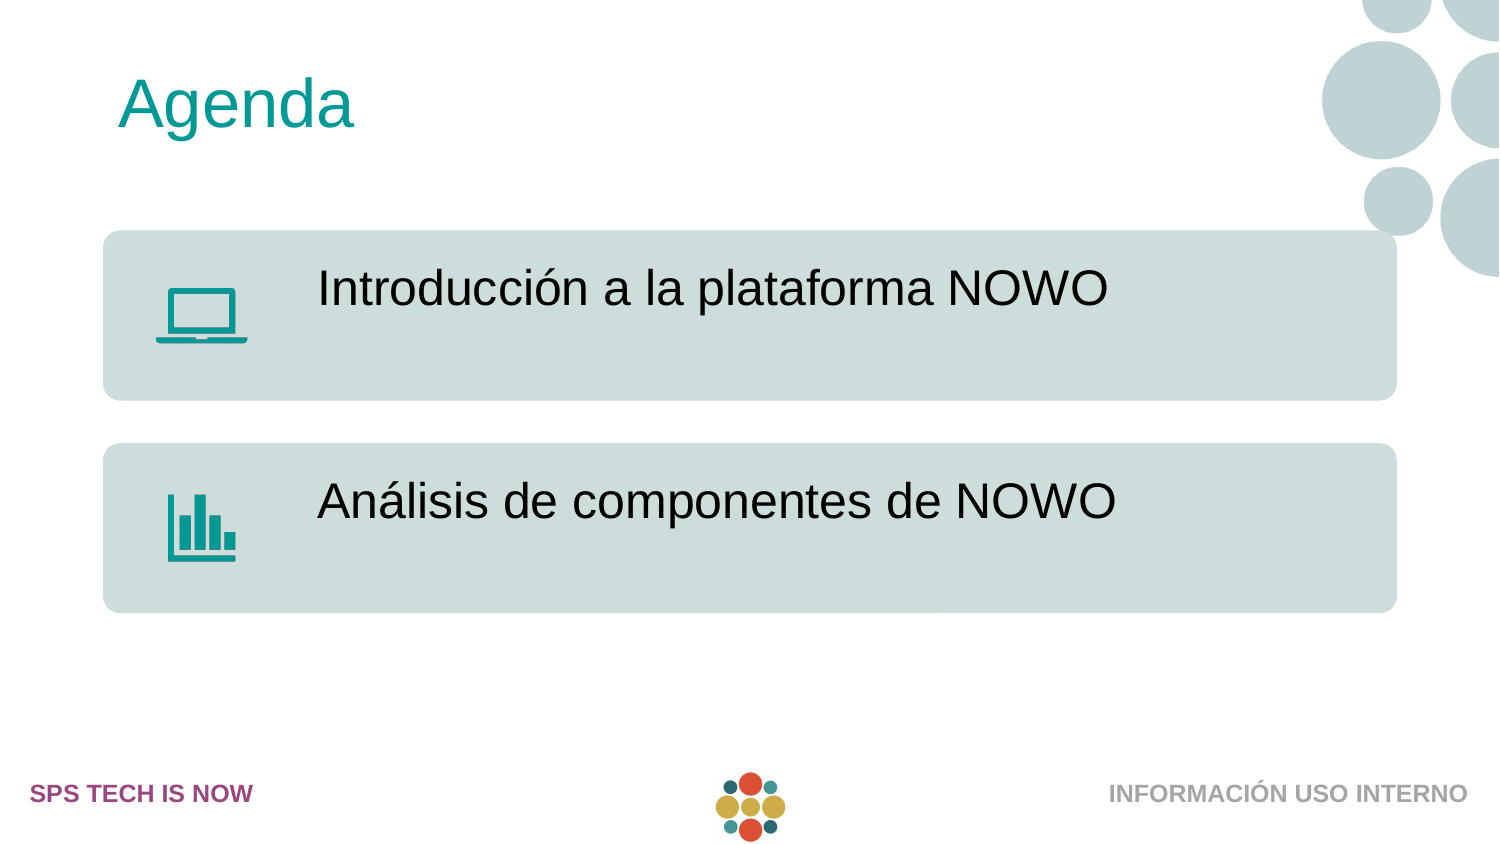

# Agenda
Introducción a la plataforma NOWO
Análisis de componentes de NOWO